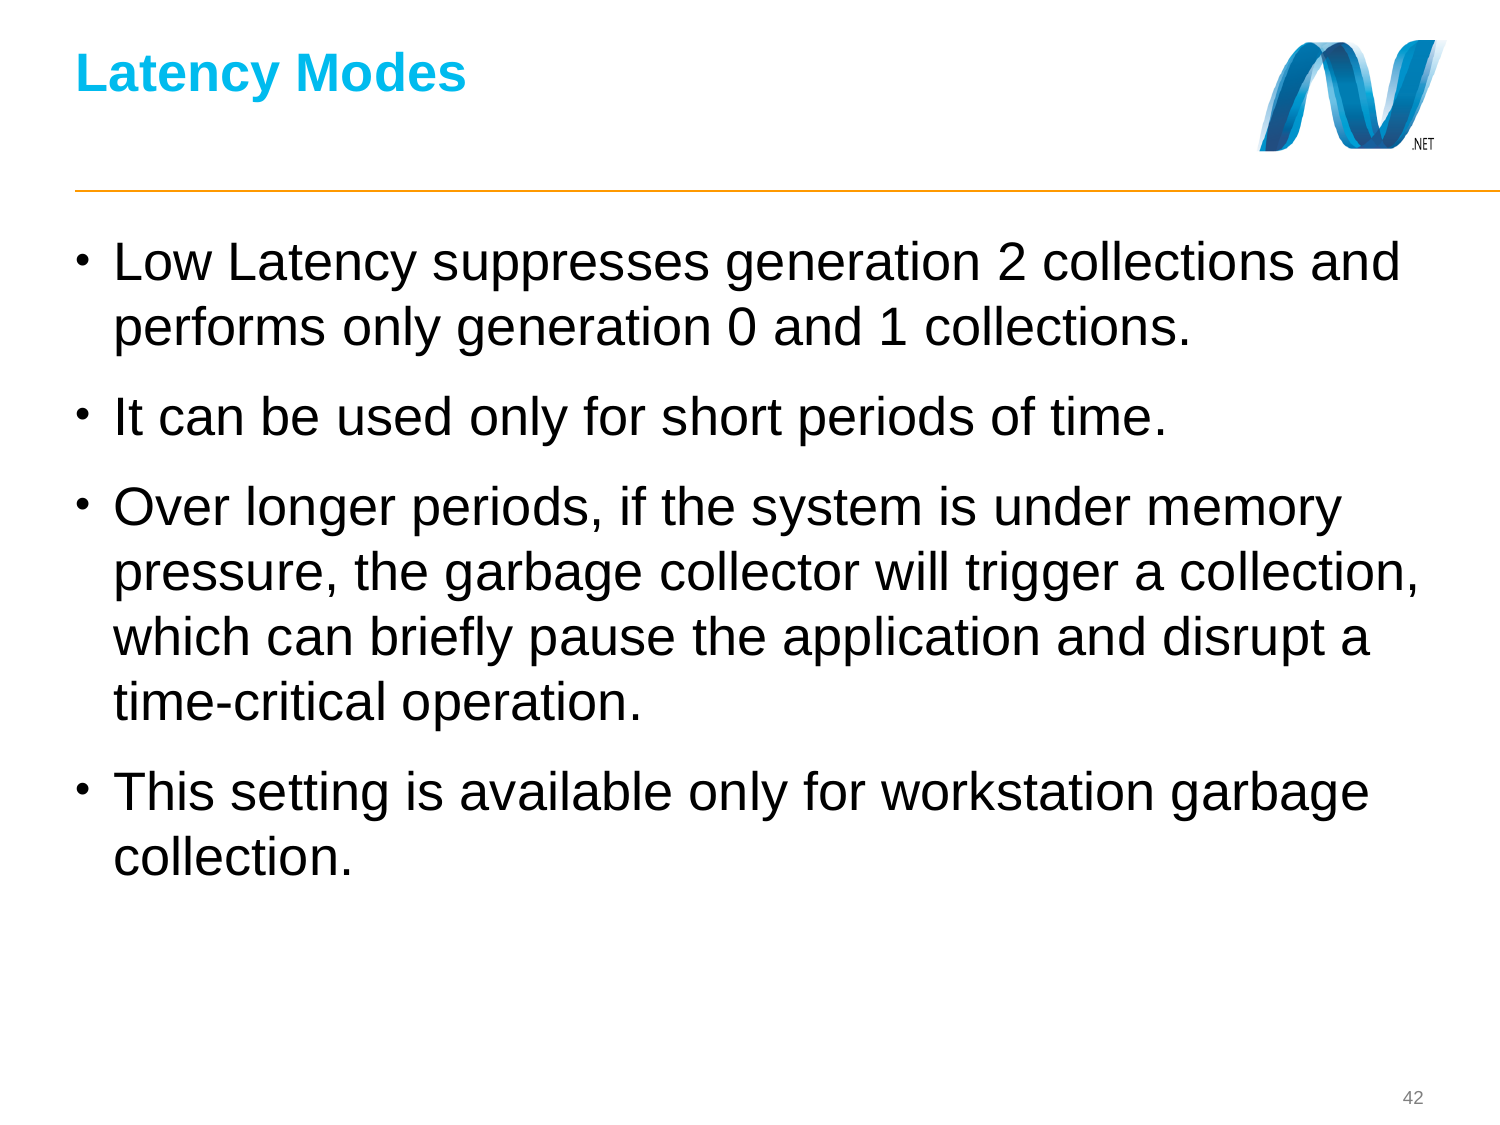

# Latency Modes
Low Latency suppresses generation 2 collections and performs only generation 0 and 1 collections.
It can be used only for short periods of time.
Over longer periods, if the system is under memory pressure, the garbage collector will trigger a collection, which can briefly pause the application and disrupt a time-critical operation.
This setting is available only for workstation garbage collection.